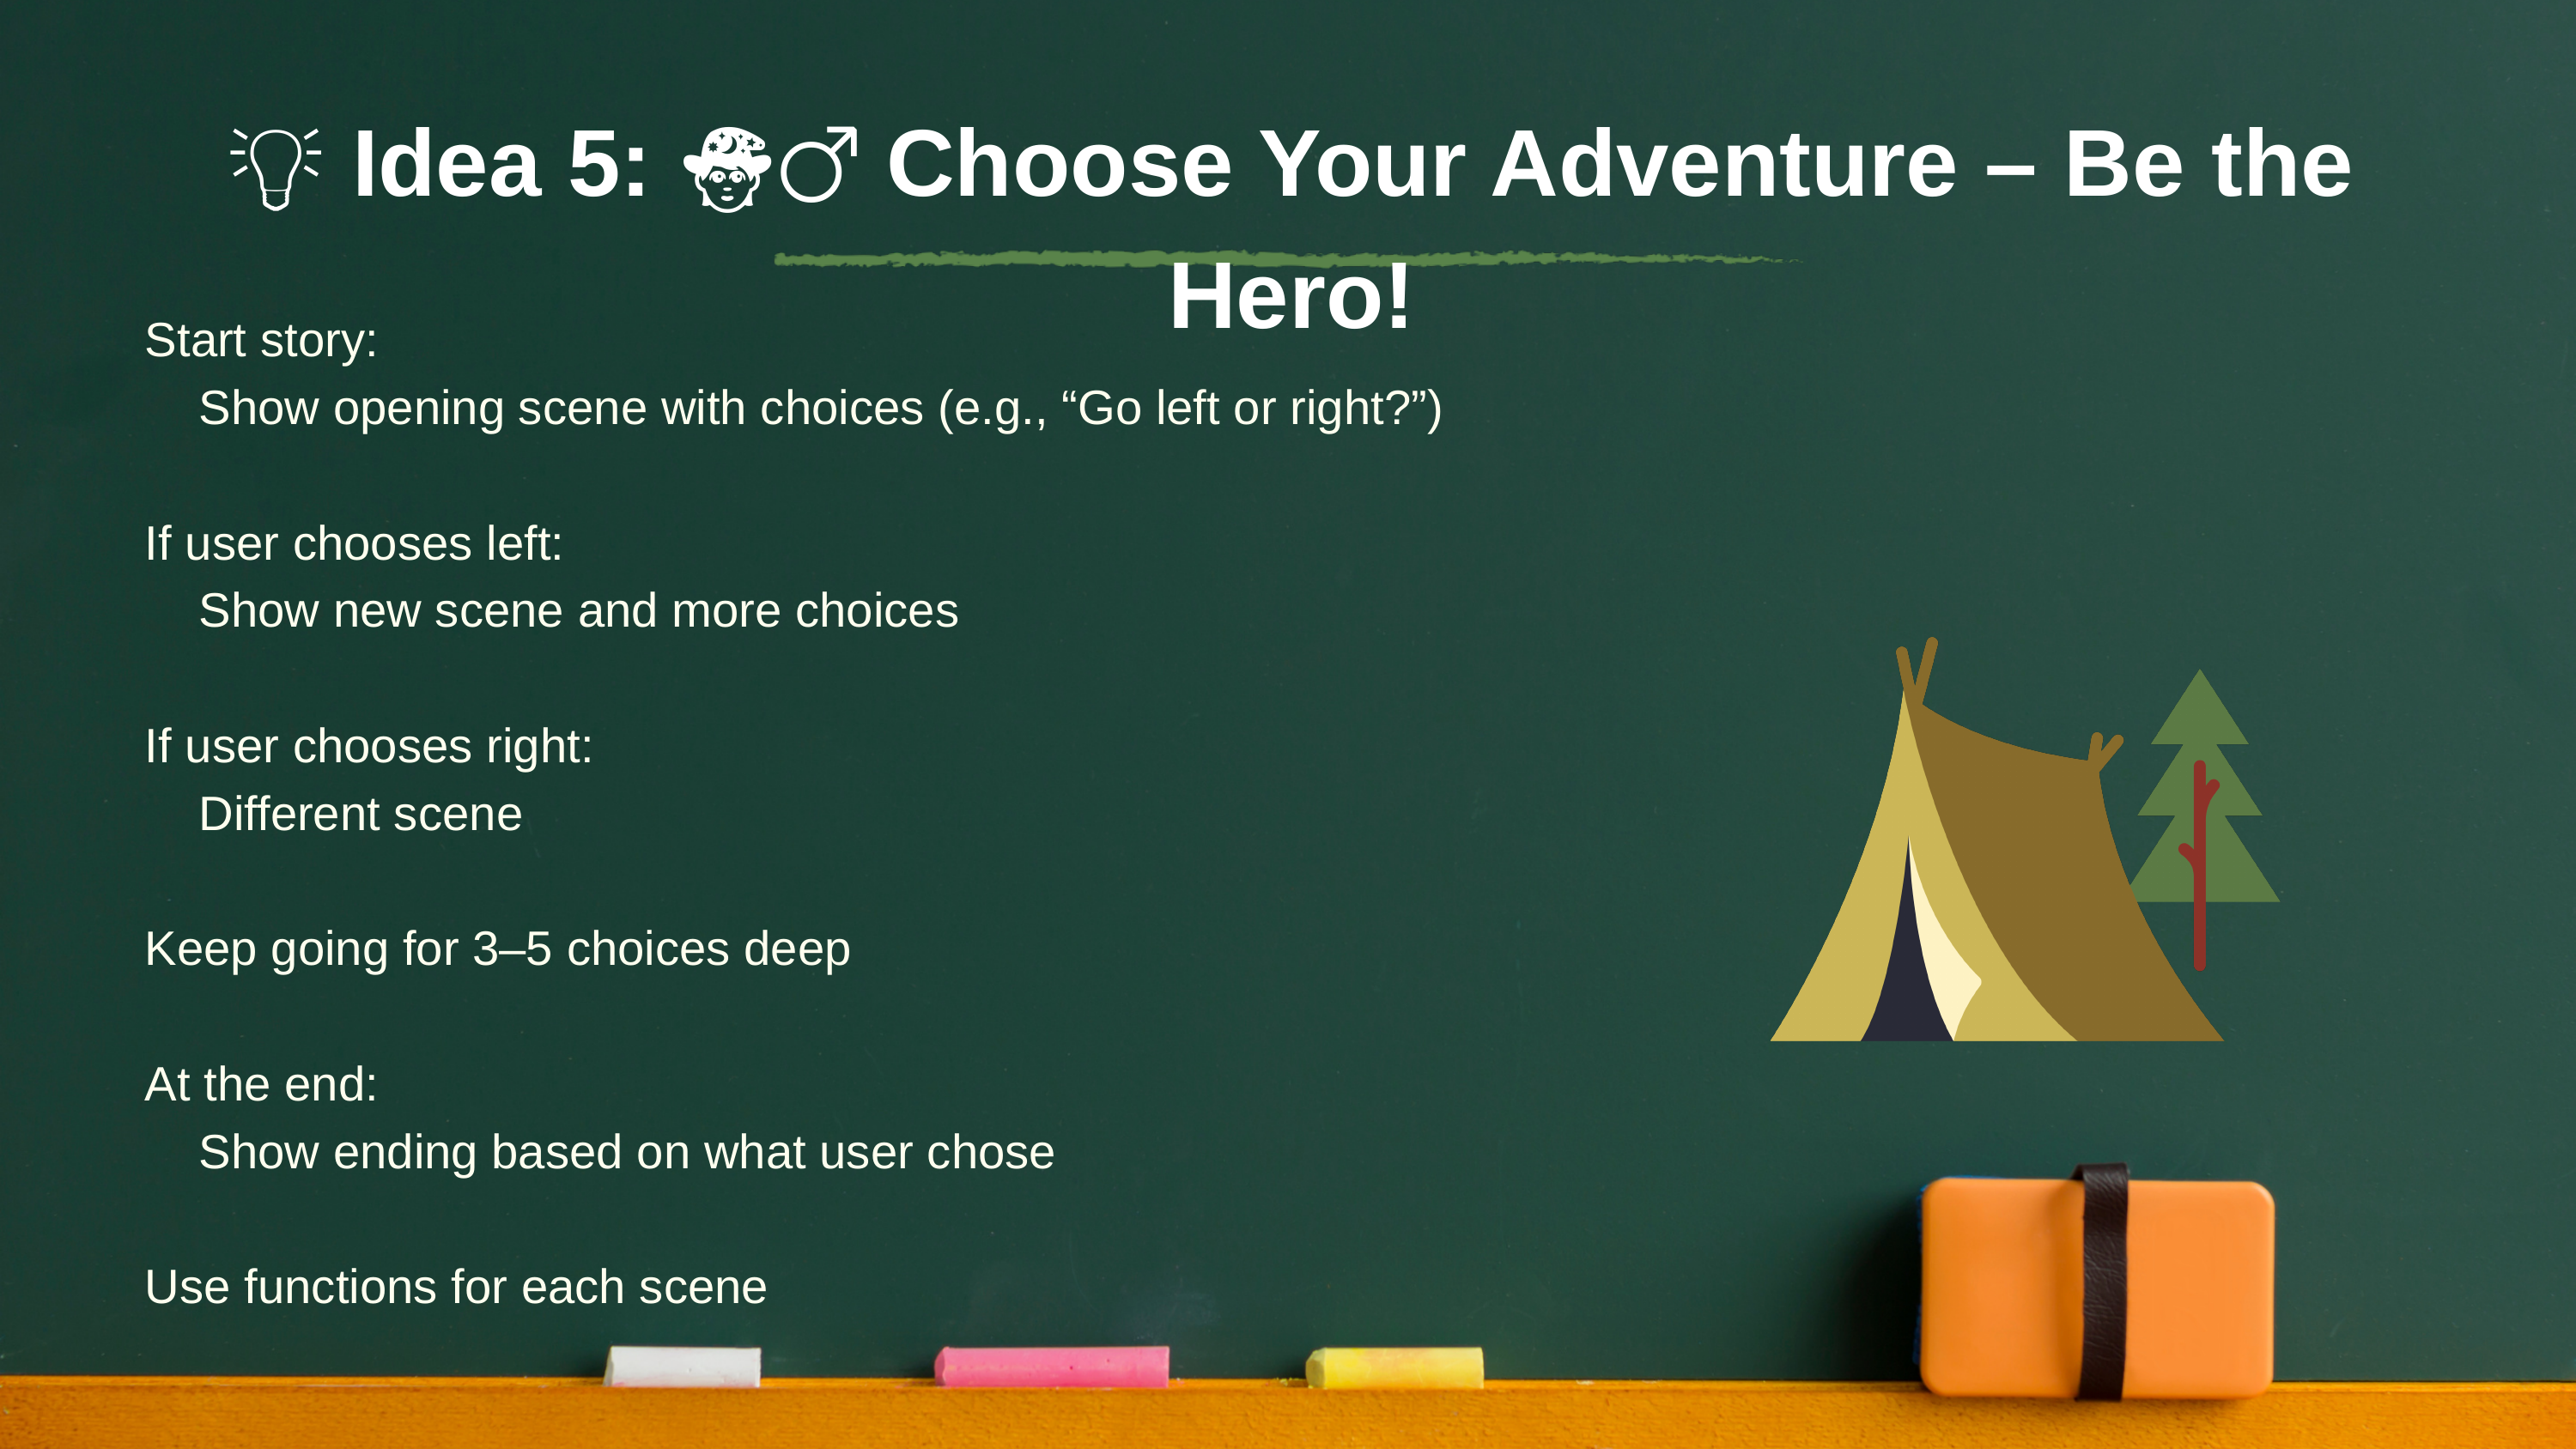

💡 Idea 5: 🧙‍♂️ Choose Your Adventure – Be the Hero!

Start story:
    Show opening scene with choices (e.g., “Go left or right?”)

If user chooses left:
    Show new scene and more choices

If user chooses right:
    Different scene

Keep going for 3–5 choices deep

At the end:
    Show ending based on what user chose

Use functions for each scene